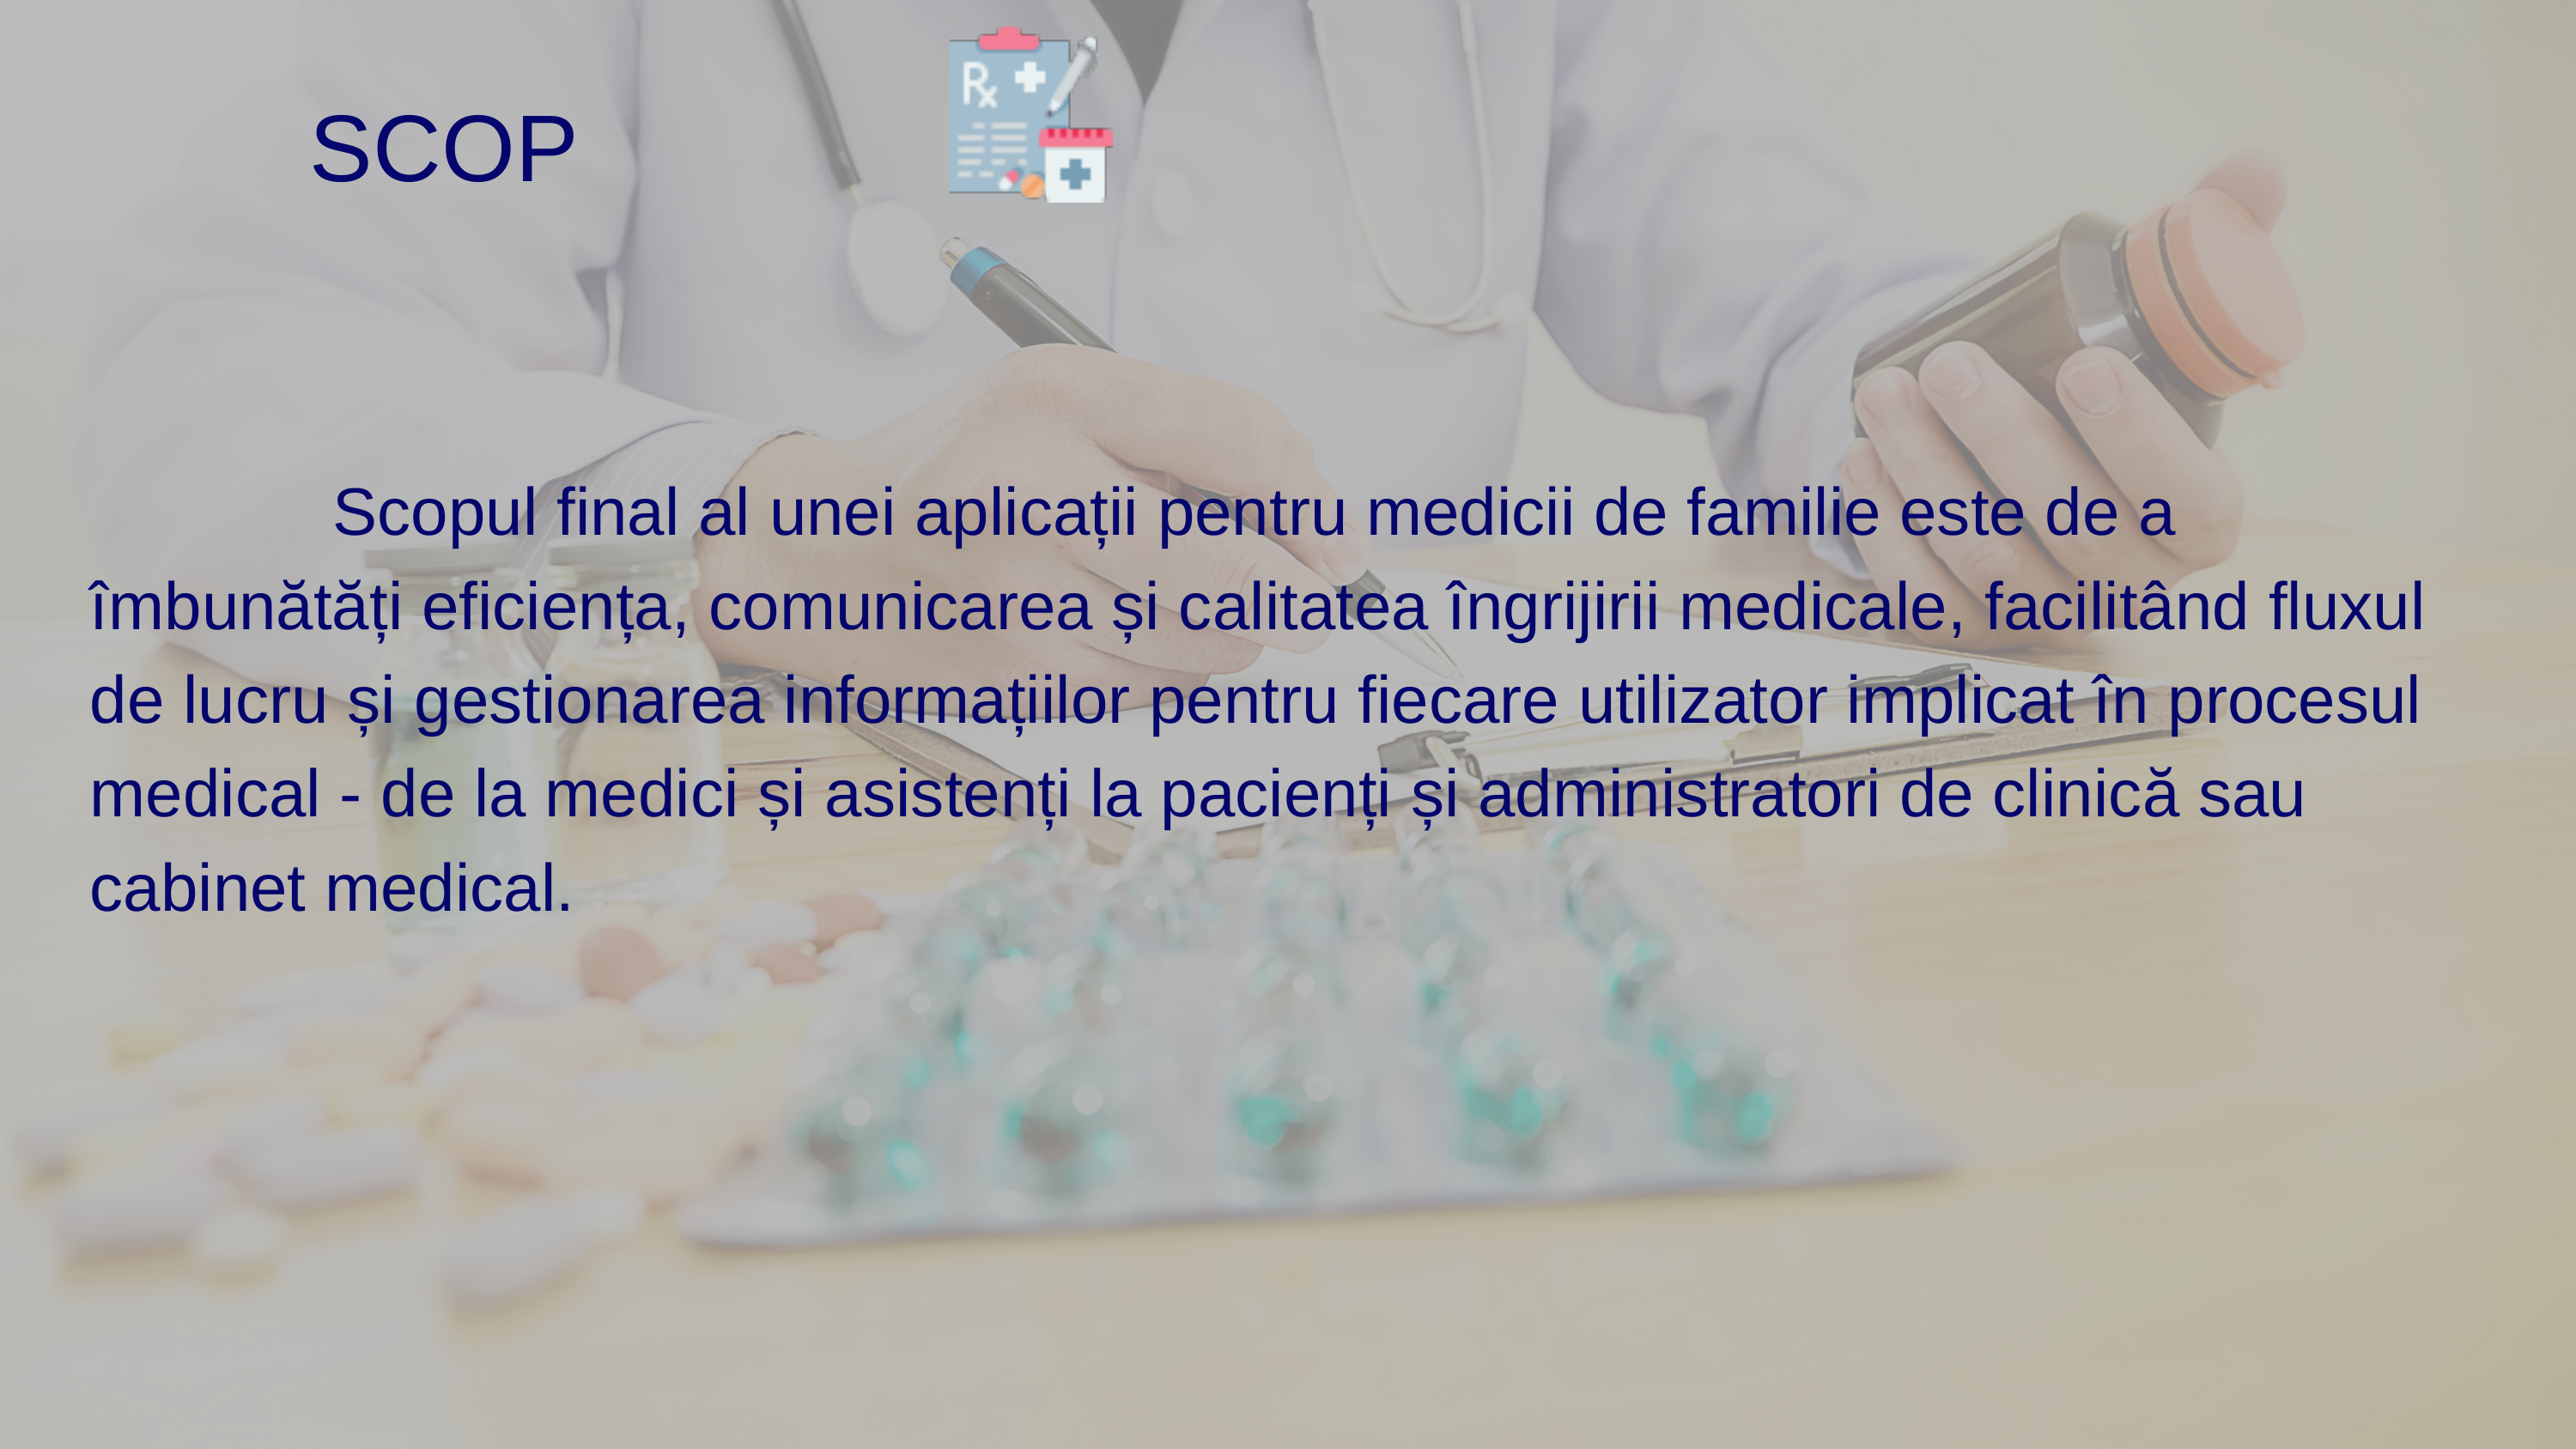

SCOP
             Scopul final al unei aplicații pentru medicii de familie este de a îmbunătăți eficiența, comunicarea și calitatea îngrijirii medicale, facilitând fluxul de lucru și gestionarea informațiilor pentru fiecare utilizator implicat în procesul medical - de la medici și asistenți la pacienți și administratori de clinică sau cabinet medical.